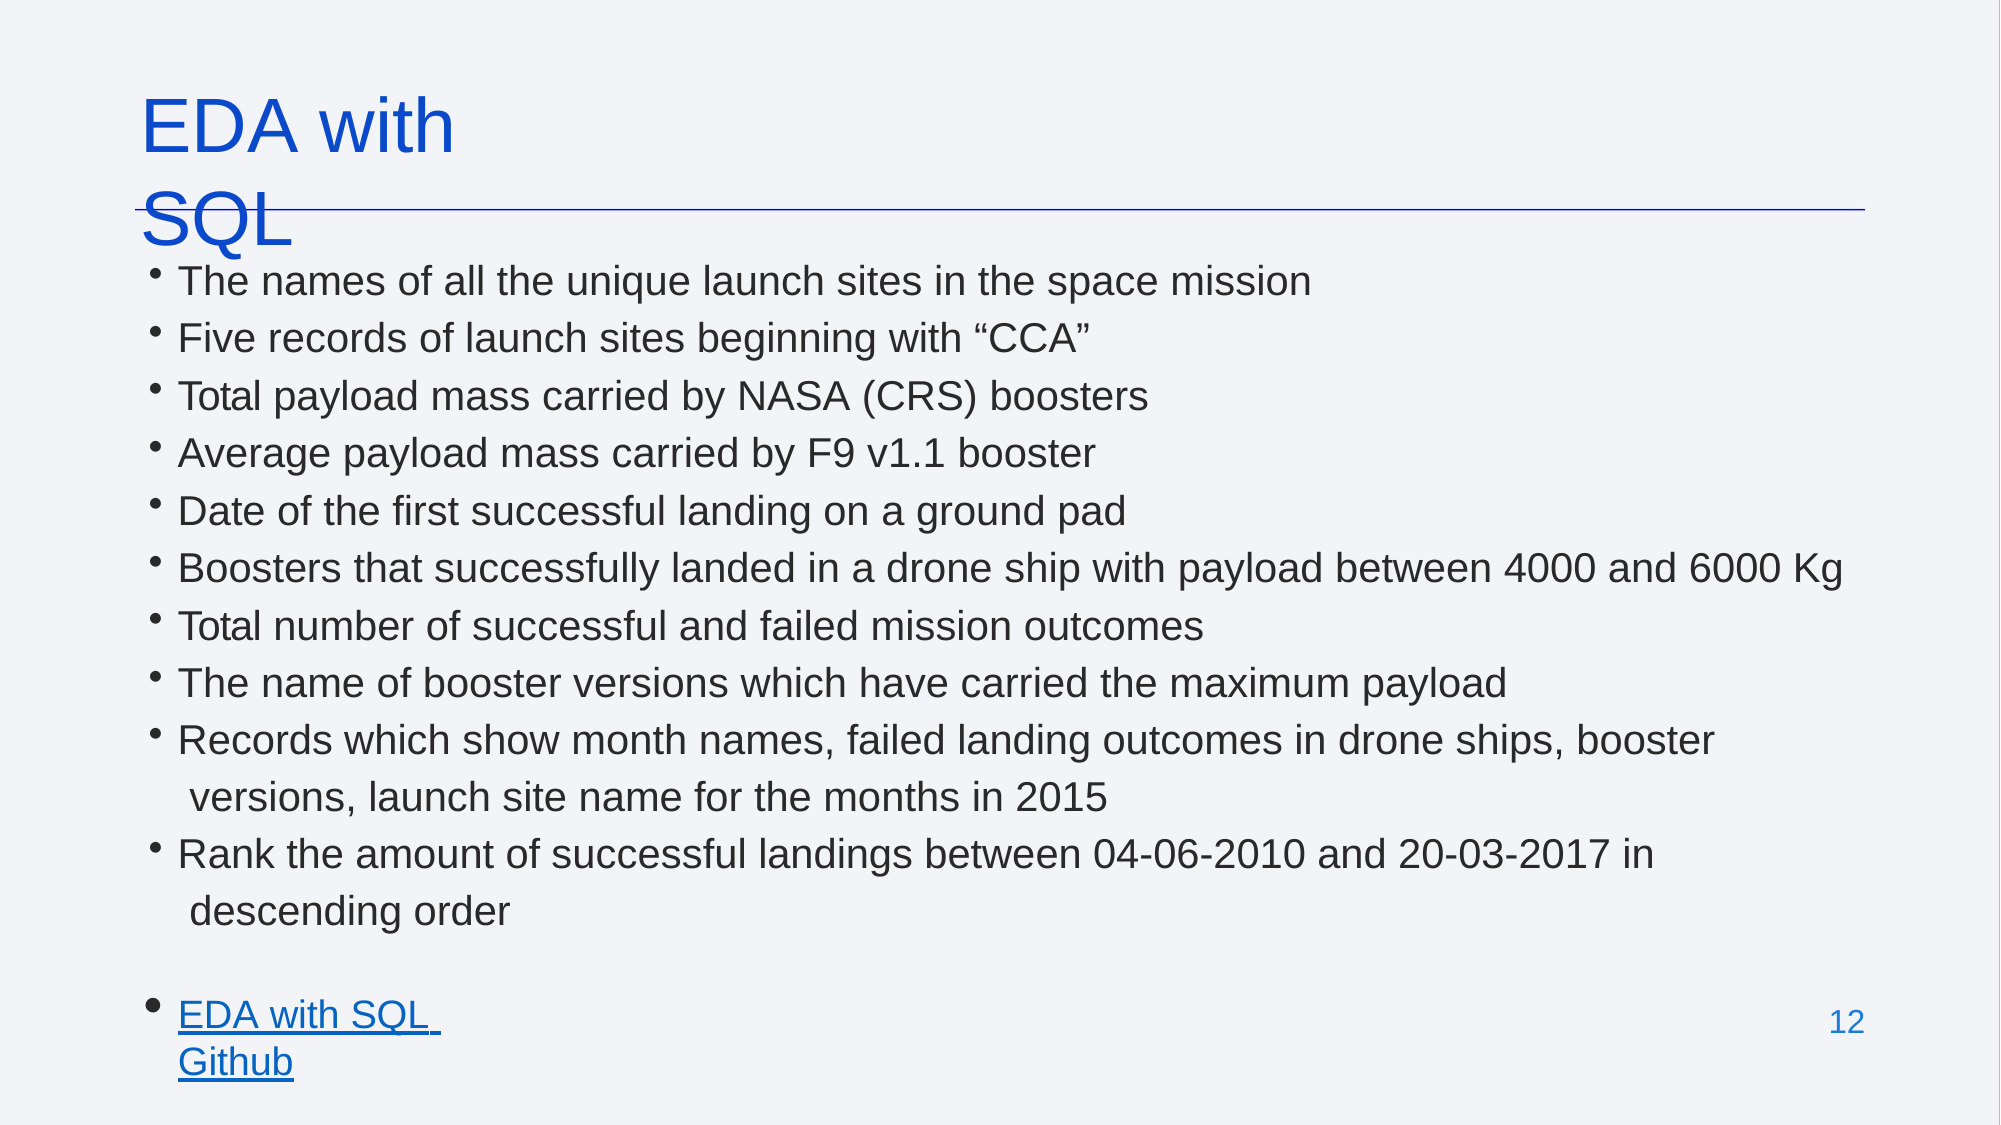

# EDA with SQL
The names of all the unique launch sites in the space mission
Five records of launch sites beginning with “CCA”
Total payload mass carried by NASA (CRS) boosters
Average payload mass carried by F9 v1.1 booster
Date of the first successful landing on a ground pad
Boosters that successfully landed in a drone ship with payload between 4000 and 6000 Kg
Total number of successful and failed mission outcomes
The name of booster versions which have carried the maximum payload
Records which show month names, failed landing outcomes in drone ships, booster  versions, launch site name for the months in 2015
Rank the amount of successful landings between 04-06-2010 and 20-03-2017 in  descending order
EDA with SQL Github
12